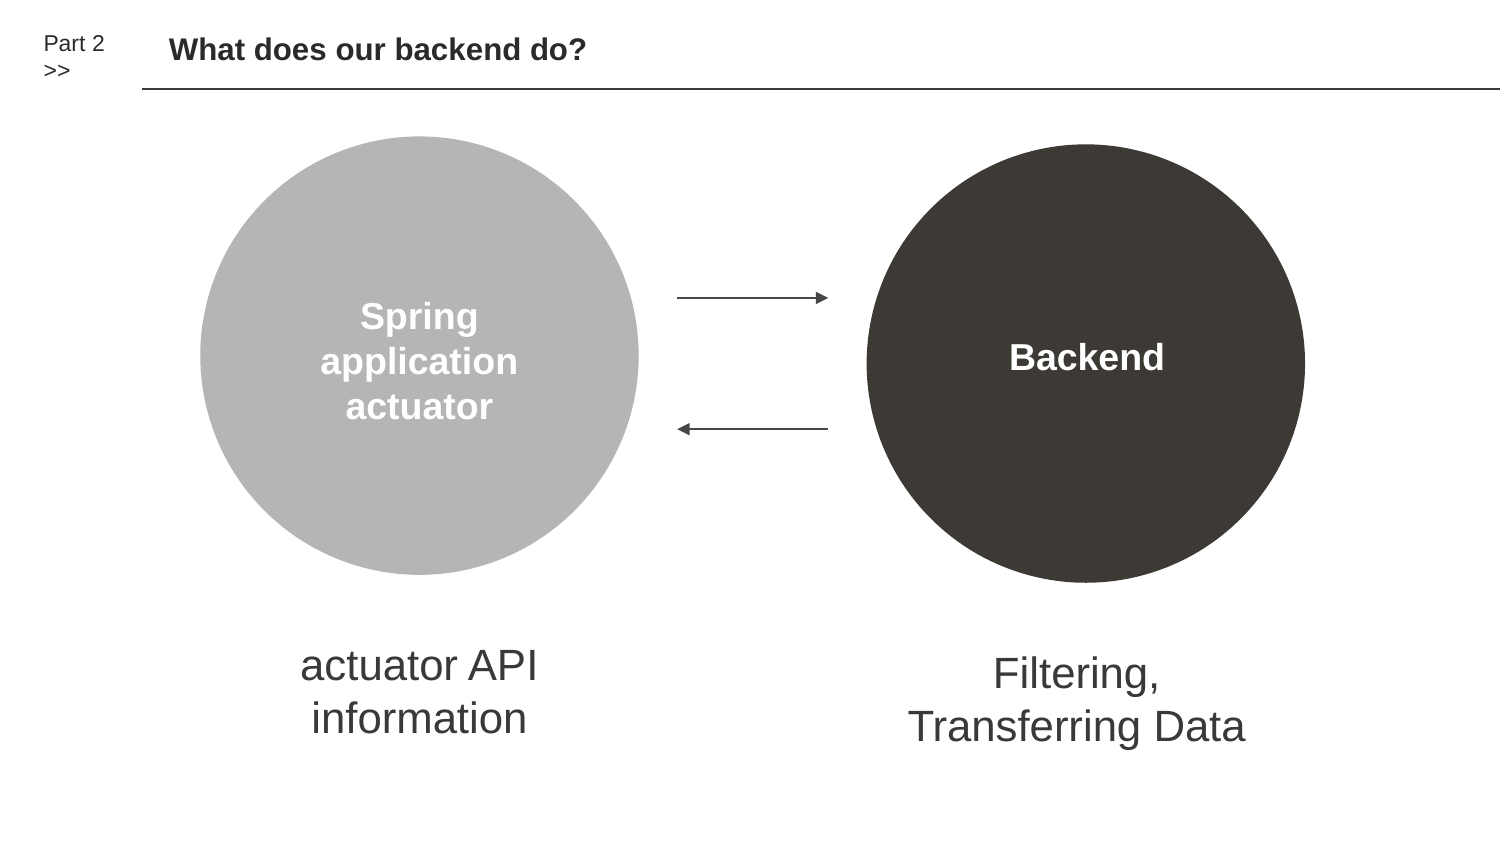

Part 2  >>
What does our backend do?

Spring application
actuator
Backend
actuator API information
Filtering, Transferring Data